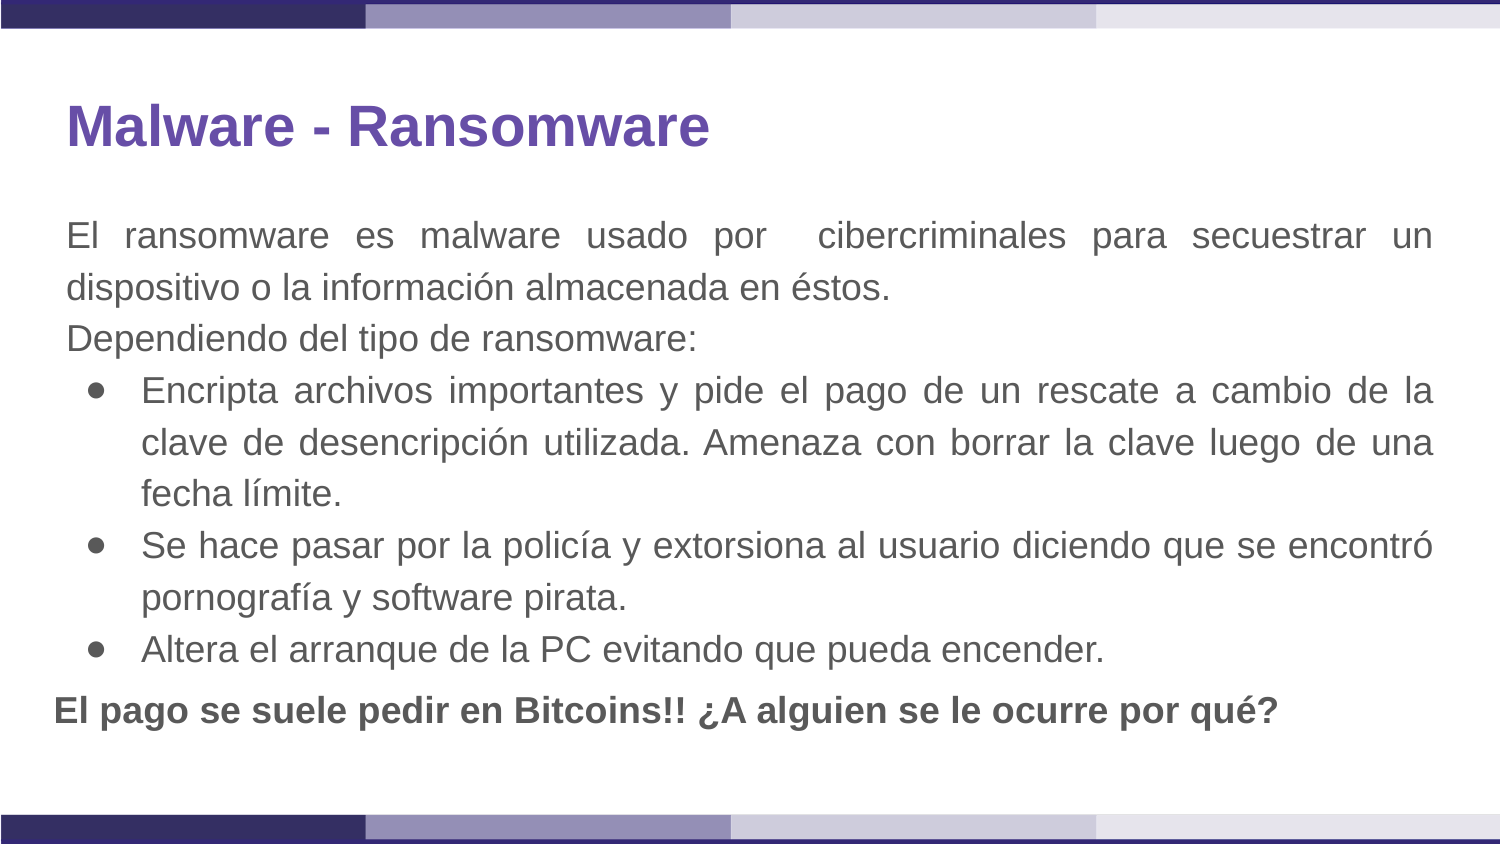

# Malware - Ransomware

El ransomware es malware usado por  cibercriminales para secuestrar un dispositivo o la información almacenada en éstos.
Dependiendo del tipo de ransomware:
Encripta archivos importantes y pide el pago de un rescate a cambio de la clave de desencripción utilizada. Amenaza con borrar la clave luego de una fecha límite.
Se hace pasar por la policía y extorsiona al usuario diciendo que se encontró pornografía y software pirata.
Altera el arranque de la PC evitando que pueda encender.
El pago se suele pedir en Bitcoins!! ¿A alguien se le ocurre por qué?